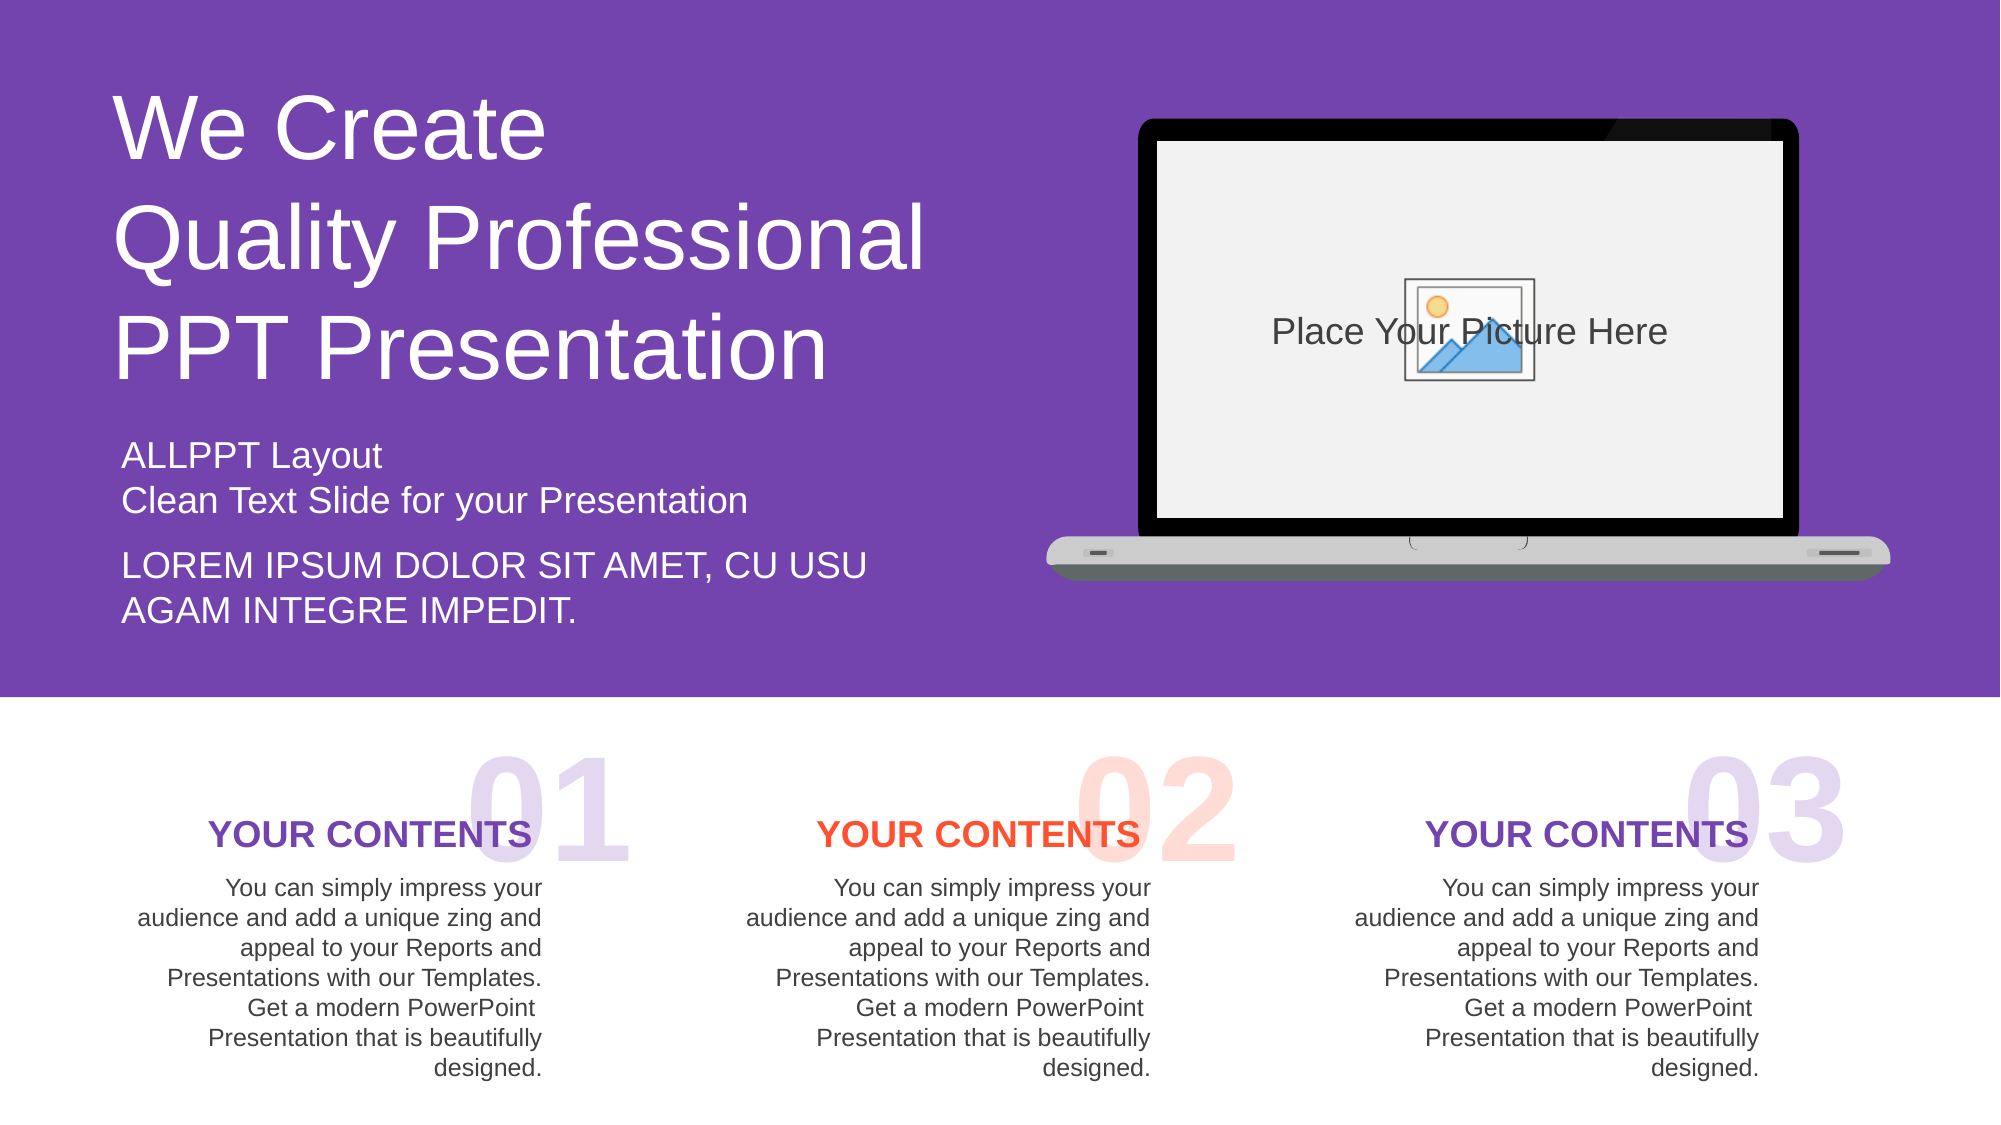

We Create
Quality Professional
PPT Presentation

ALLPPT Layout
Clean Text Slide for your Presentation
LOREM IPSUM DOLOR SIT AMET, CU USU AGAM INTEGRE IMPEDIT.
01
YOUR CONTENTS
You can simply impress your audience and add a unique zing and appeal to your Reports and Presentations with our Templates. Get a modern PowerPoint  Presentation that is beautifully designed.
02
YOUR CONTENTS
You can simply impress your audience and add a unique zing and appeal to your Reports and Presentations with our Templates. Get a modern PowerPoint  Presentation that is beautifully designed.
03
YOUR CONTENTS
You can simply impress your audience and add a unique zing and appeal to your Reports and Presentations with our Templates. Get a modern PowerPoint  Presentation that is beautifully designed.